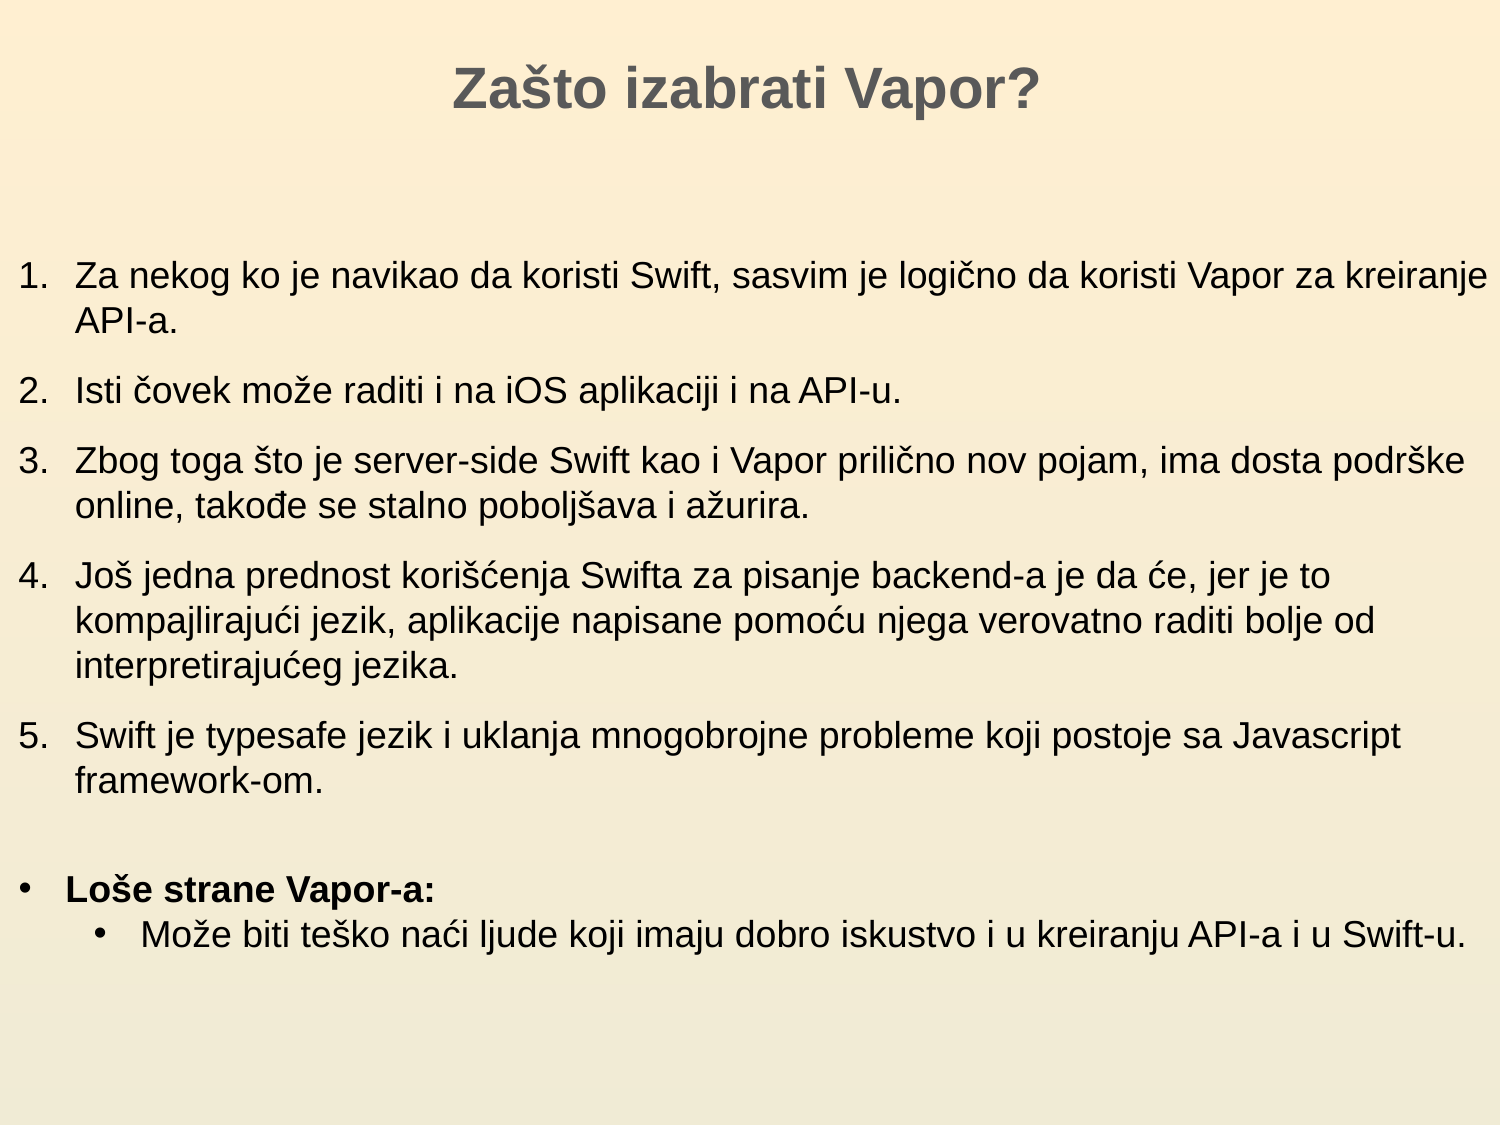

Zašto izabrati Vapor?
Za nekog ko je navikao da koristi Swift, sasvim je logično da koristi Vapor za kreiranje API-a.
Isti čovek može raditi i na iOS aplikaciji i na API-u.
Zbog toga što je server-side Swift kao i Vapor prilično nov pojam, ima dosta podrške online, takođe se stalno poboljšava i ažurira.
Još jedna prednost korišćenja Swifta za pisanje backend-a je da će, jer je to kompajlirajući jezik, aplikacije napisane pomoću njega verovatno raditi bolje od interpretirajućeg jezika.
Swift je typesafe jezik i uklanja mnogobrojne probleme koji postoje sa Javascript framework-om.
Loše strane Vapor-a:
Može biti teško naći ljude koji imaju dobro iskustvo i u kreiranju API-a i u Swift-u.